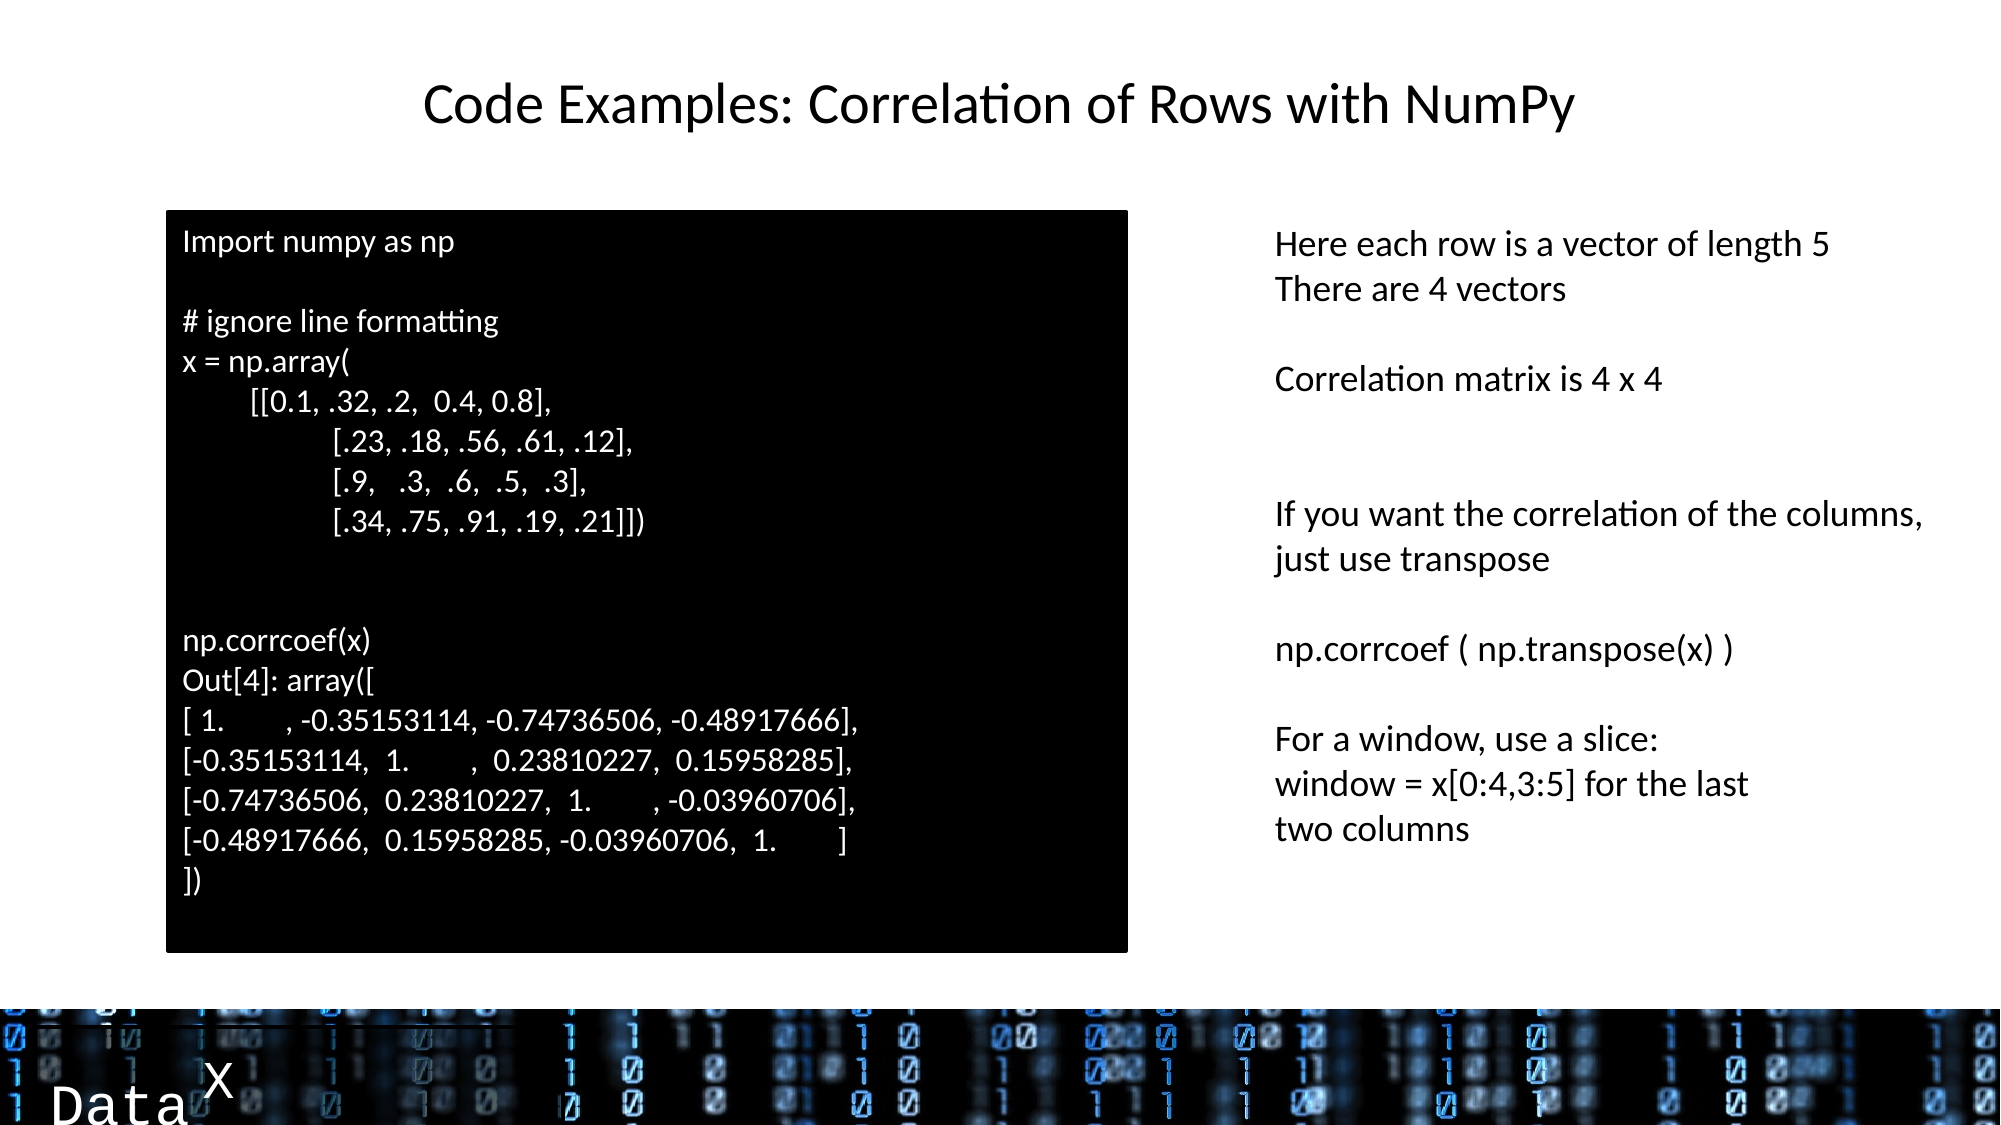

# Code Examples: Correlation of Rows with NumPy
Import numpy as np

# ignore line formatting
x = np.array(
         [[0.1, .32, .2,  0.4, 0.8],
	[.23, .18, .56, .61, .12],
	[.9,   .3,  .6,  .5,  .3],
	[.34, .75, .91, .19, .21]])

np.corrcoef(x)
Out[4]: array([
[ 1.        , -0.35153114, -0.74736506, -0.48917666],
[-0.35153114,  1.        ,  0.23810227,  0.15958285],
[-0.74736506,  0.23810227,  1.        , -0.03960706],
[-0.48917666,  0.15958285, -0.03960706,  1.        ]
])

Here each row is a vector of length 5
There are 4 vectors

Correlation matrix is 4 x 4

If you want the correlation of the columns,
just use transpose

np.corrcoef ( np.transpose(x) )

For a window, use a slice:
window = x[0:4,3:5] for the last
two columns